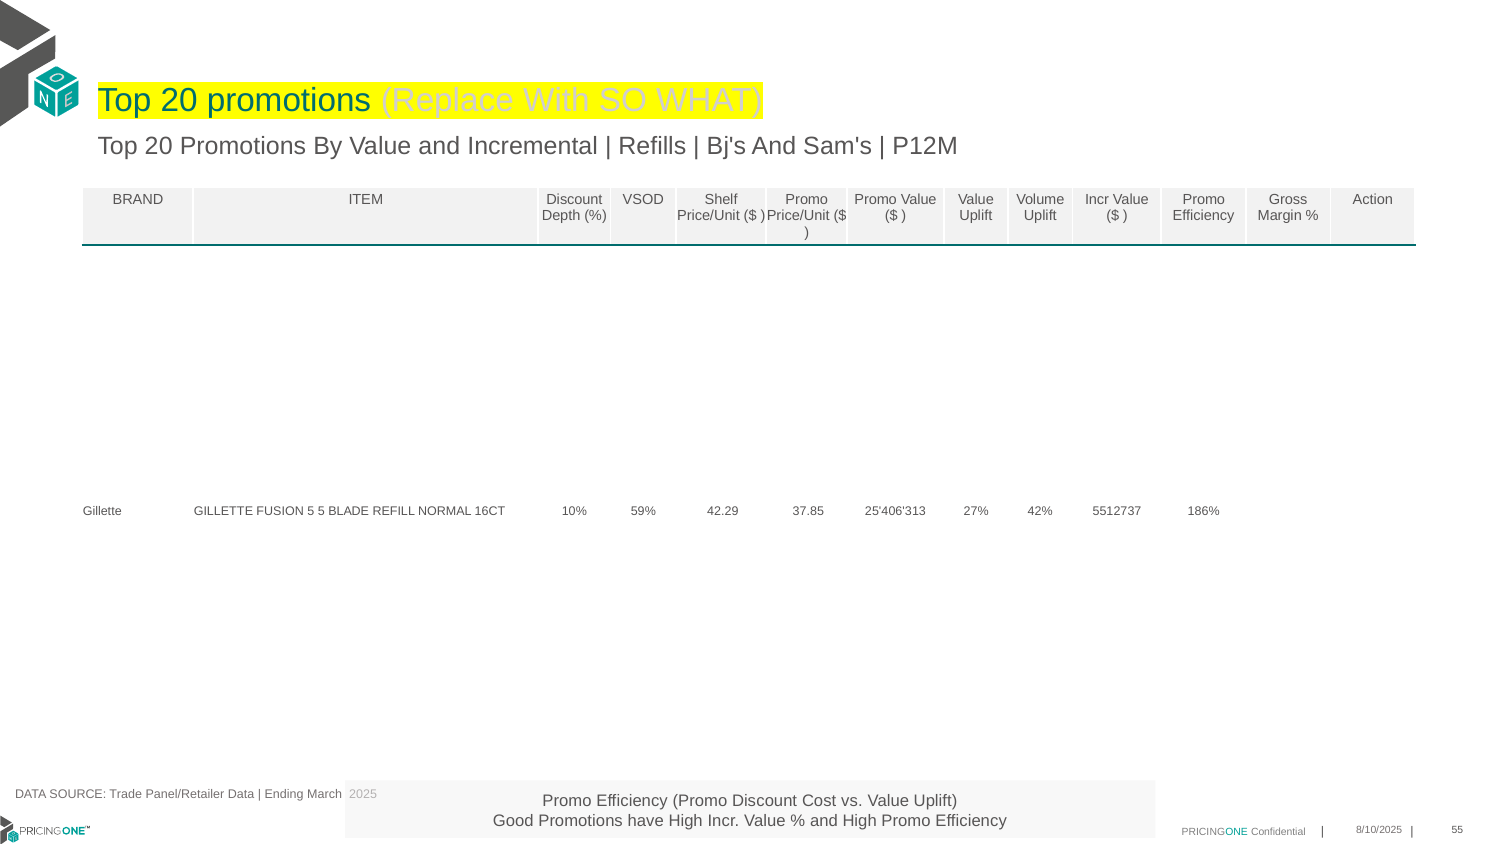

# Top 20 promotions (Replace With SO WHAT)
Top 20 Promotions By Value and Incremental | Refills | Bj's And Sam's | P12M
| BRAND | ITEM | Discount Depth (%) | VSOD | Shelf Price/Unit ($ ) | Promo Price/Unit ($ ) | Promo Value ($ ) | Value Uplift | Volume Uplift | Incr Value ($ ) | Promo Efficiency | Gross Margin % | Action |
| --- | --- | --- | --- | --- | --- | --- | --- | --- | --- | --- | --- | --- |
| Gillette | GILLETTE FUSION 5 5 BLADE REFILL NORMAL 16CT | 10% | 59% | 42.29 | 37.85 | 25'406'313 | 27% | 42% | 5512737 | 186% |  |  |
DATA SOURCE: Trade Panel/Retailer Data | Ending March  2025
Promo Efficiency (Promo Discount Cost vs. Value Uplift)
Good Promotions have High Incr. Value % and High Promo Efficiency

8/10/2025
55